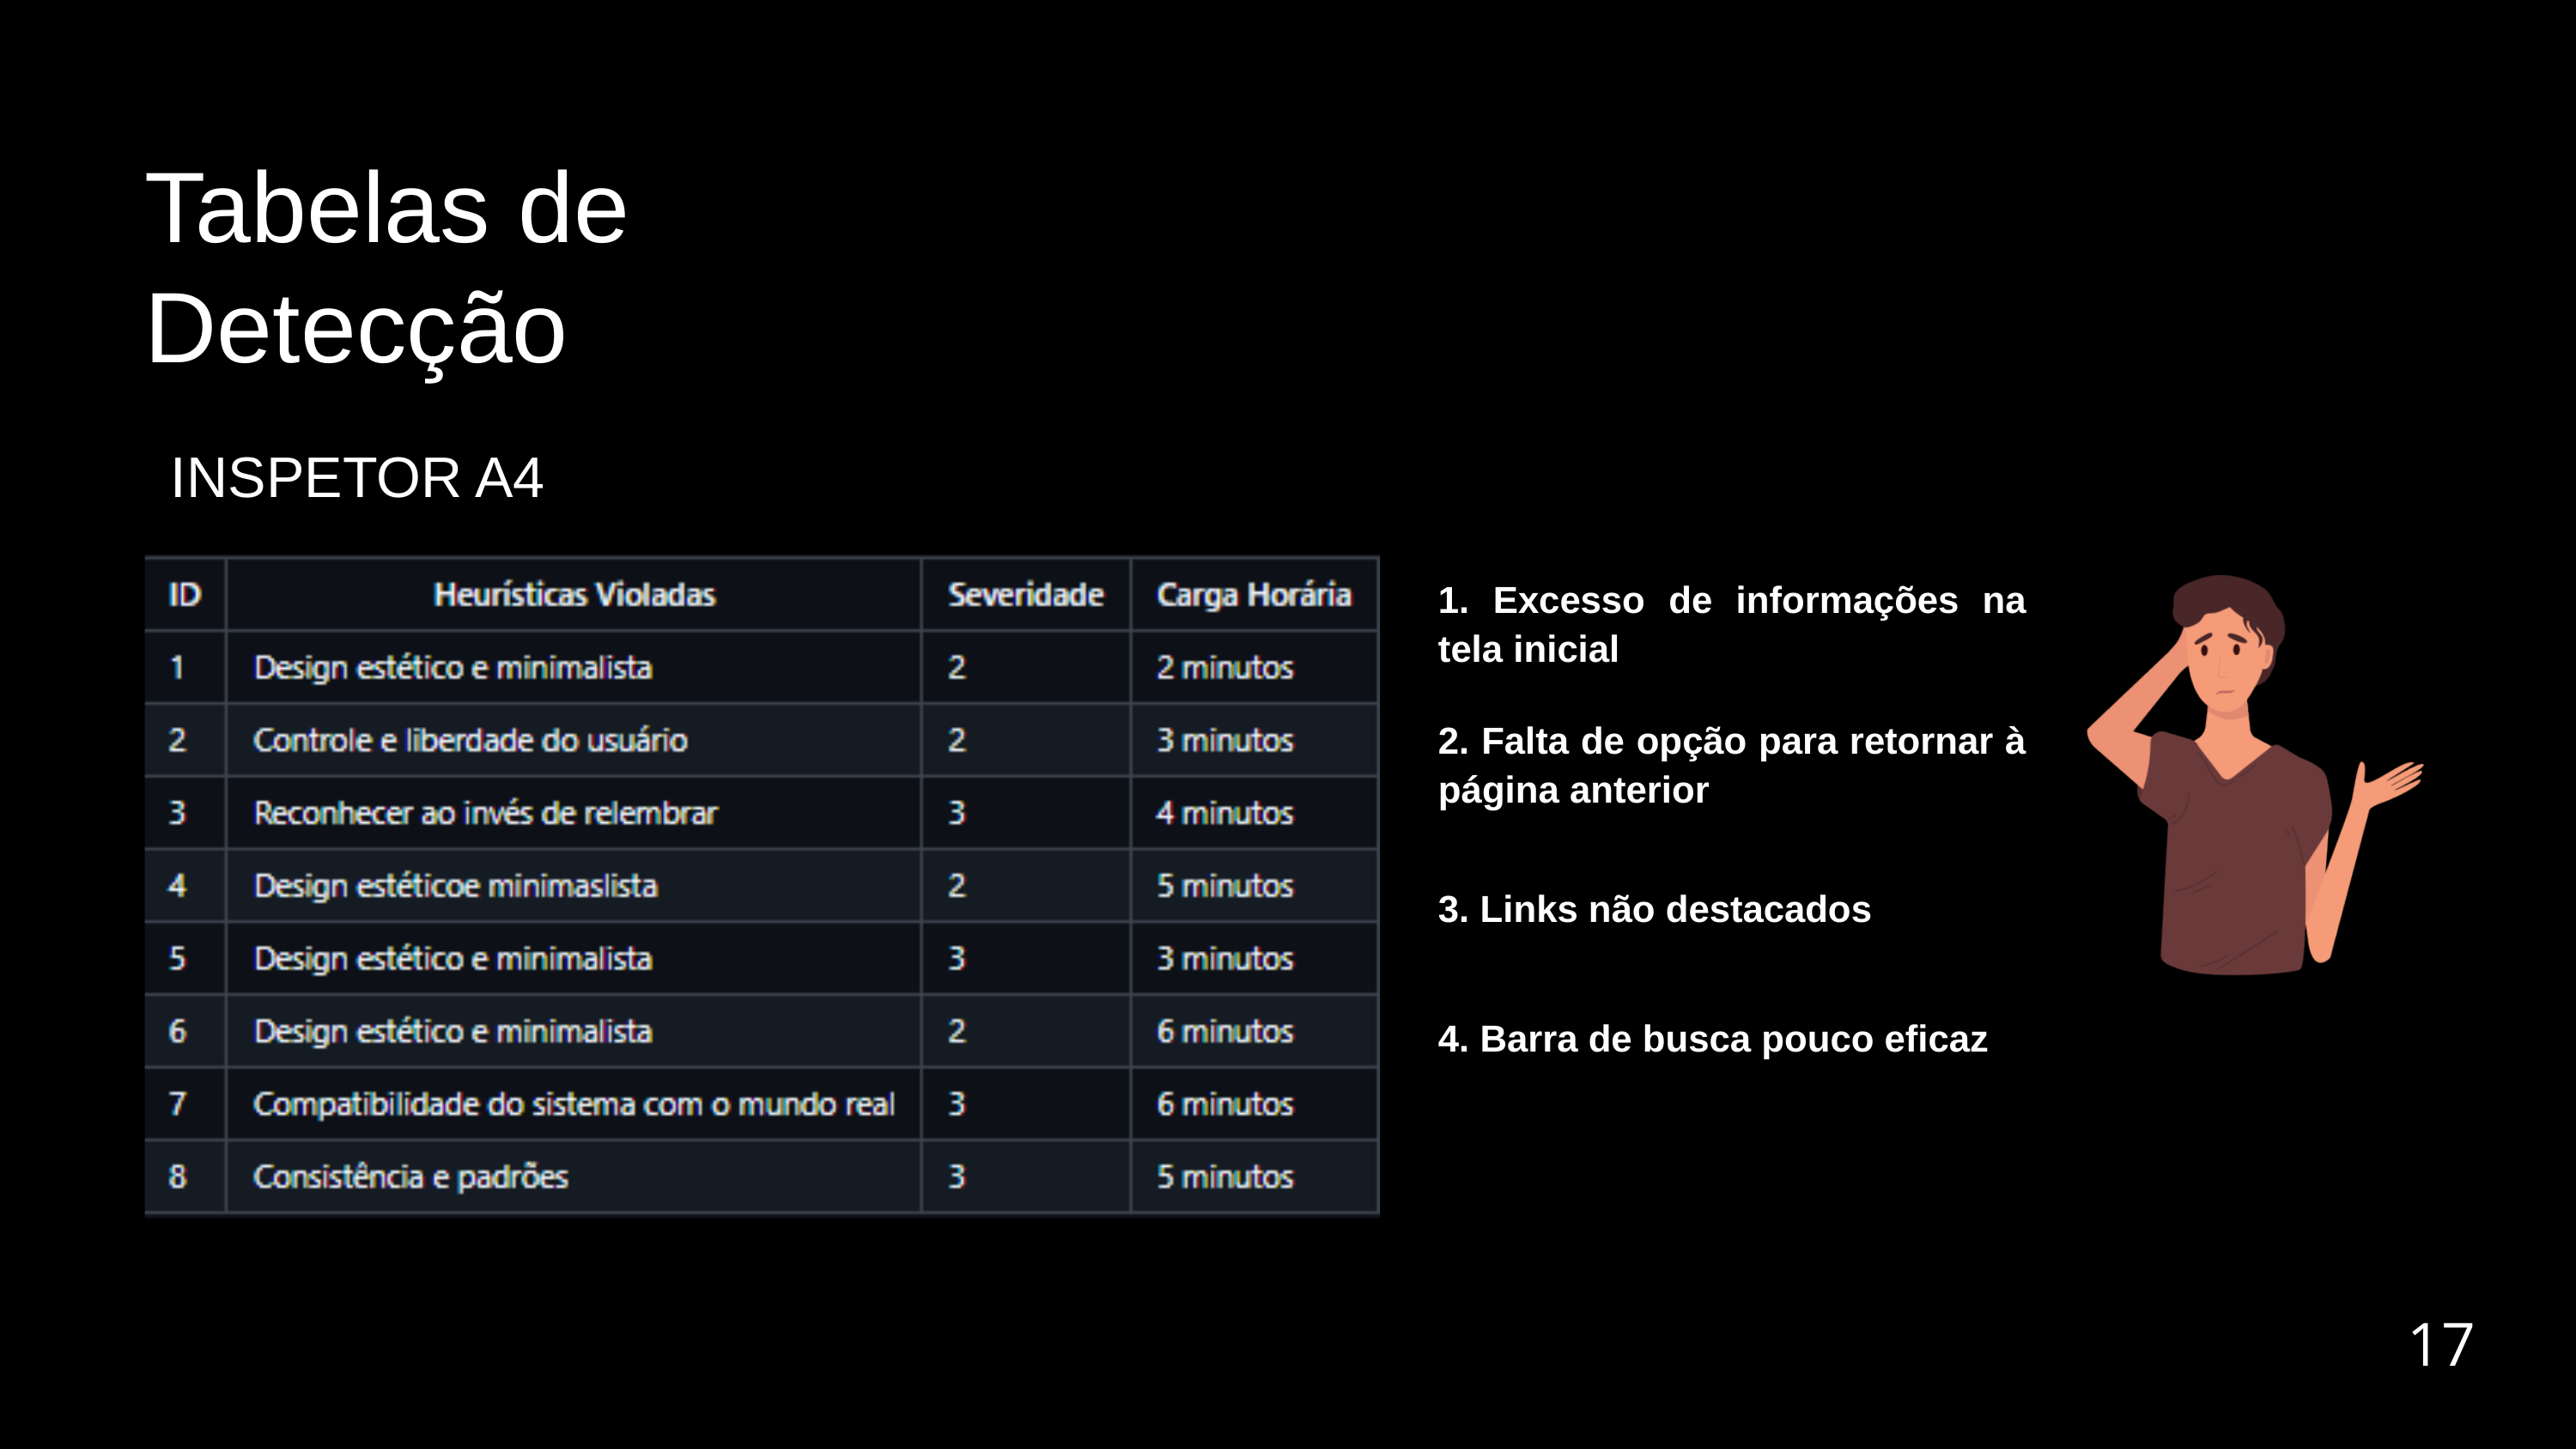

Tabelas de Detecção
INSPETOR A4

1. Excesso de informações na tela inicial

2. Falta de opção para retornar à página anterior
3. Links não destacados
4. Barra de busca pouco eficaz
17